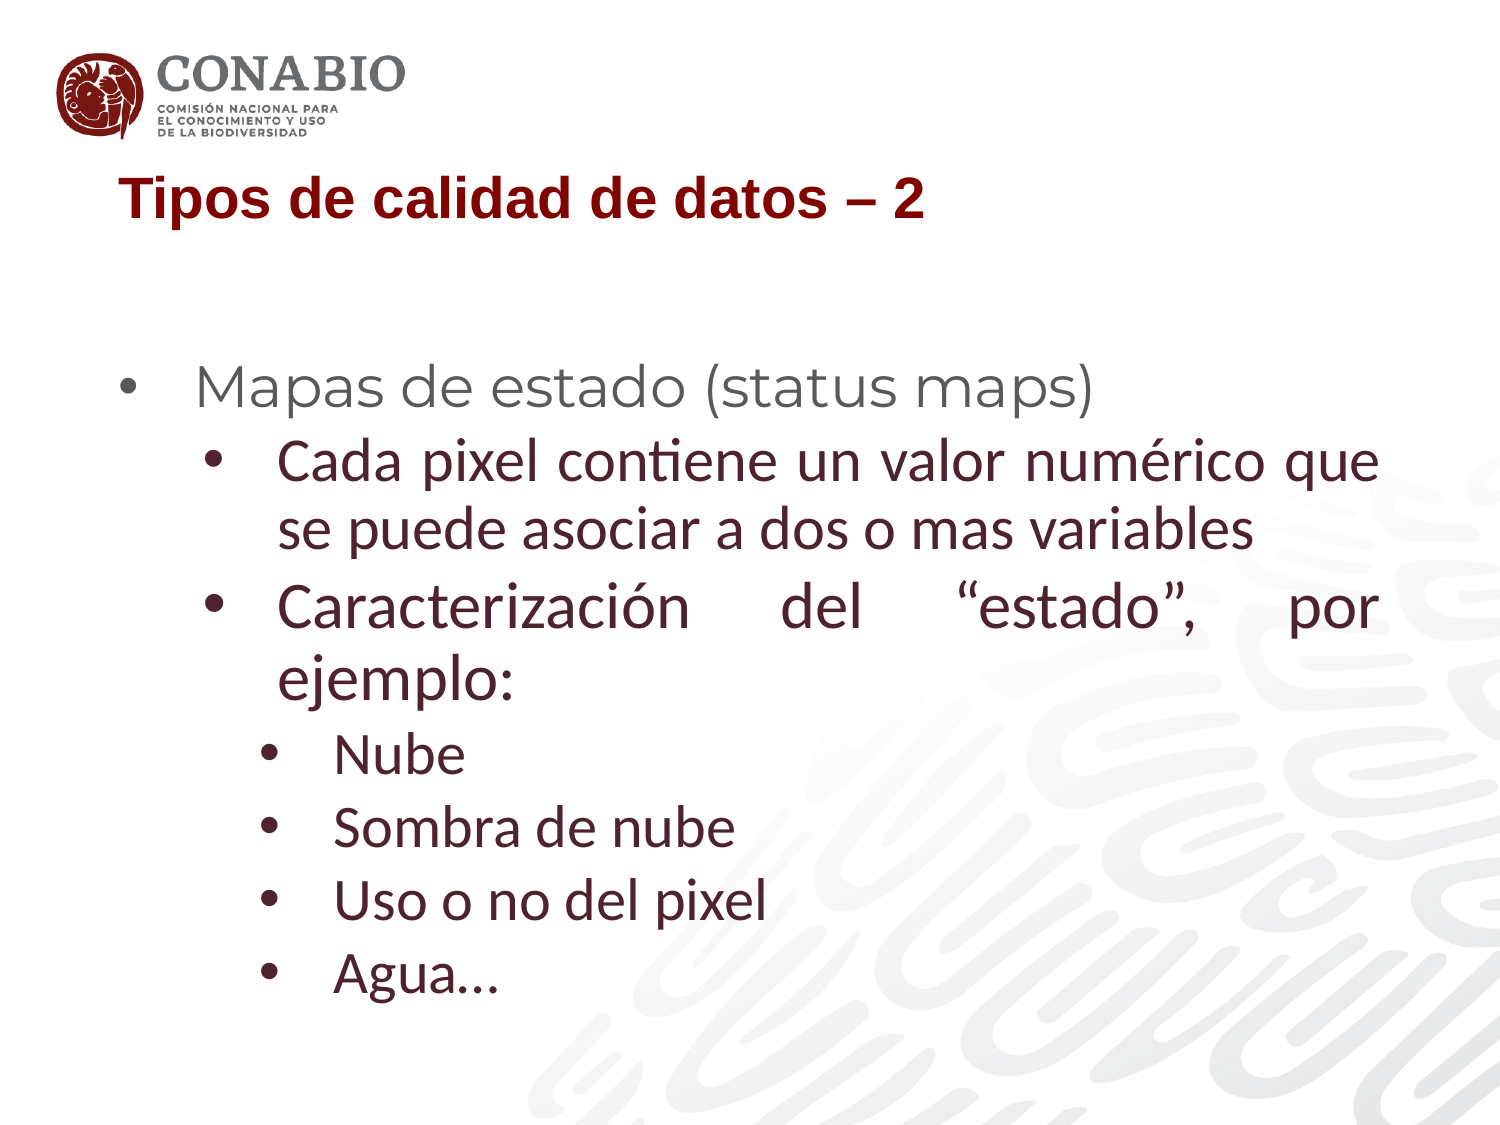

Tipos de calidad de datos – 2
#
Mapas de estado (status maps)
Cada pixel contiene un valor numérico que se puede asociar a dos o mas variables
Caracterización del “estado”, por ejemplo:
Nube
Sombra de nube
Uso o no del pixel
Agua…